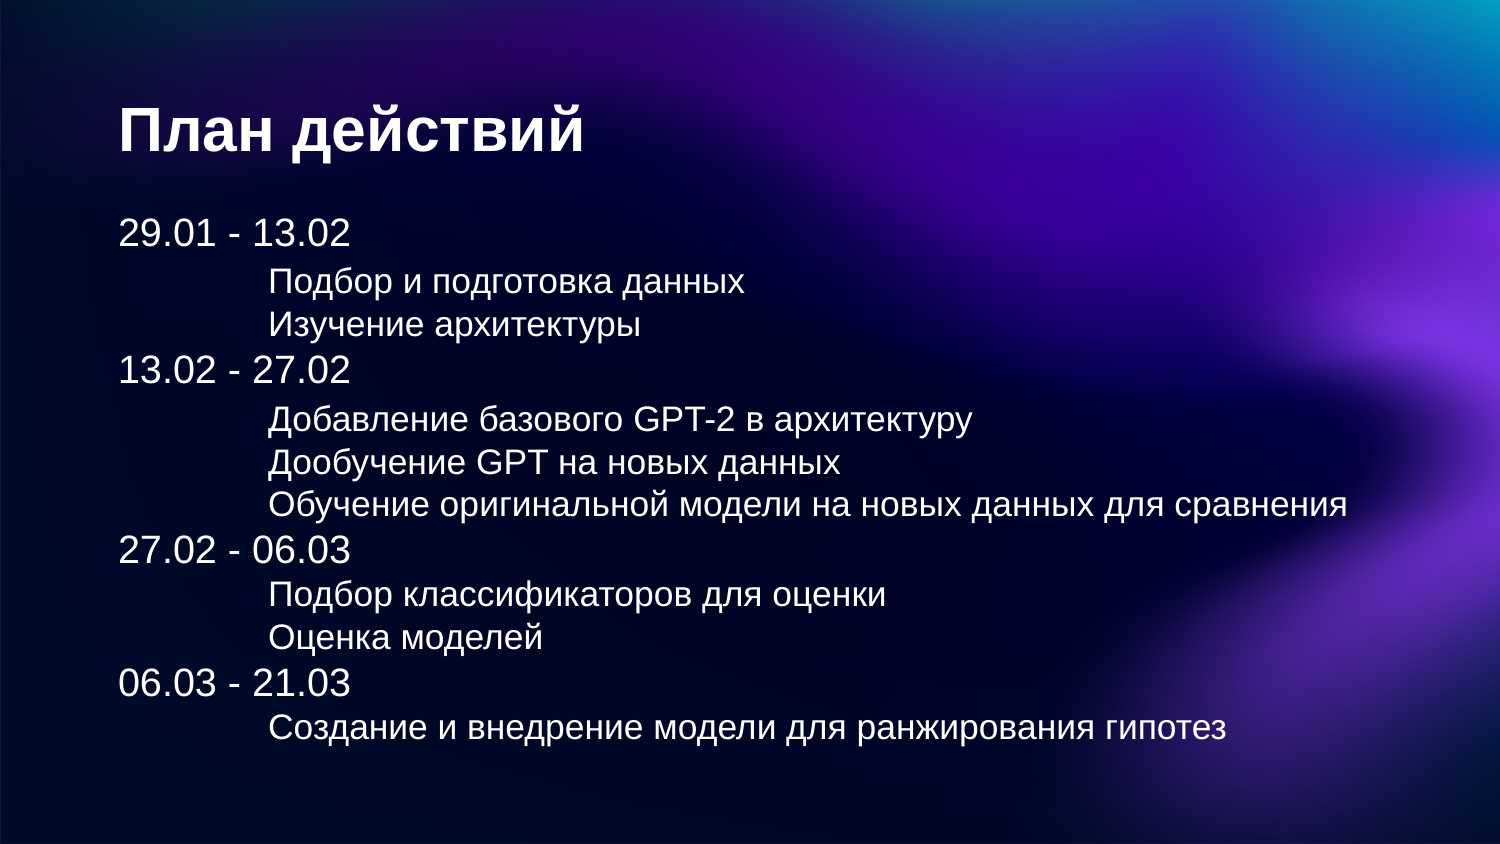

# План действий
29.01 - 13.02
	Подбор и подготовка данных
	Изучение архитектуры
13.02 - 27.02
	Добавление базового GPT-2 в архитектуру
	Дообучение GPT на новых данных
	Обучение оригинальной модели на новых данных для сравнения
27.02 - 06.03
	Подбор классификаторов для оценки
	Оценка моделей
06.03 - 21.03
	Создание и внедрение модели для ранжирования гипотез